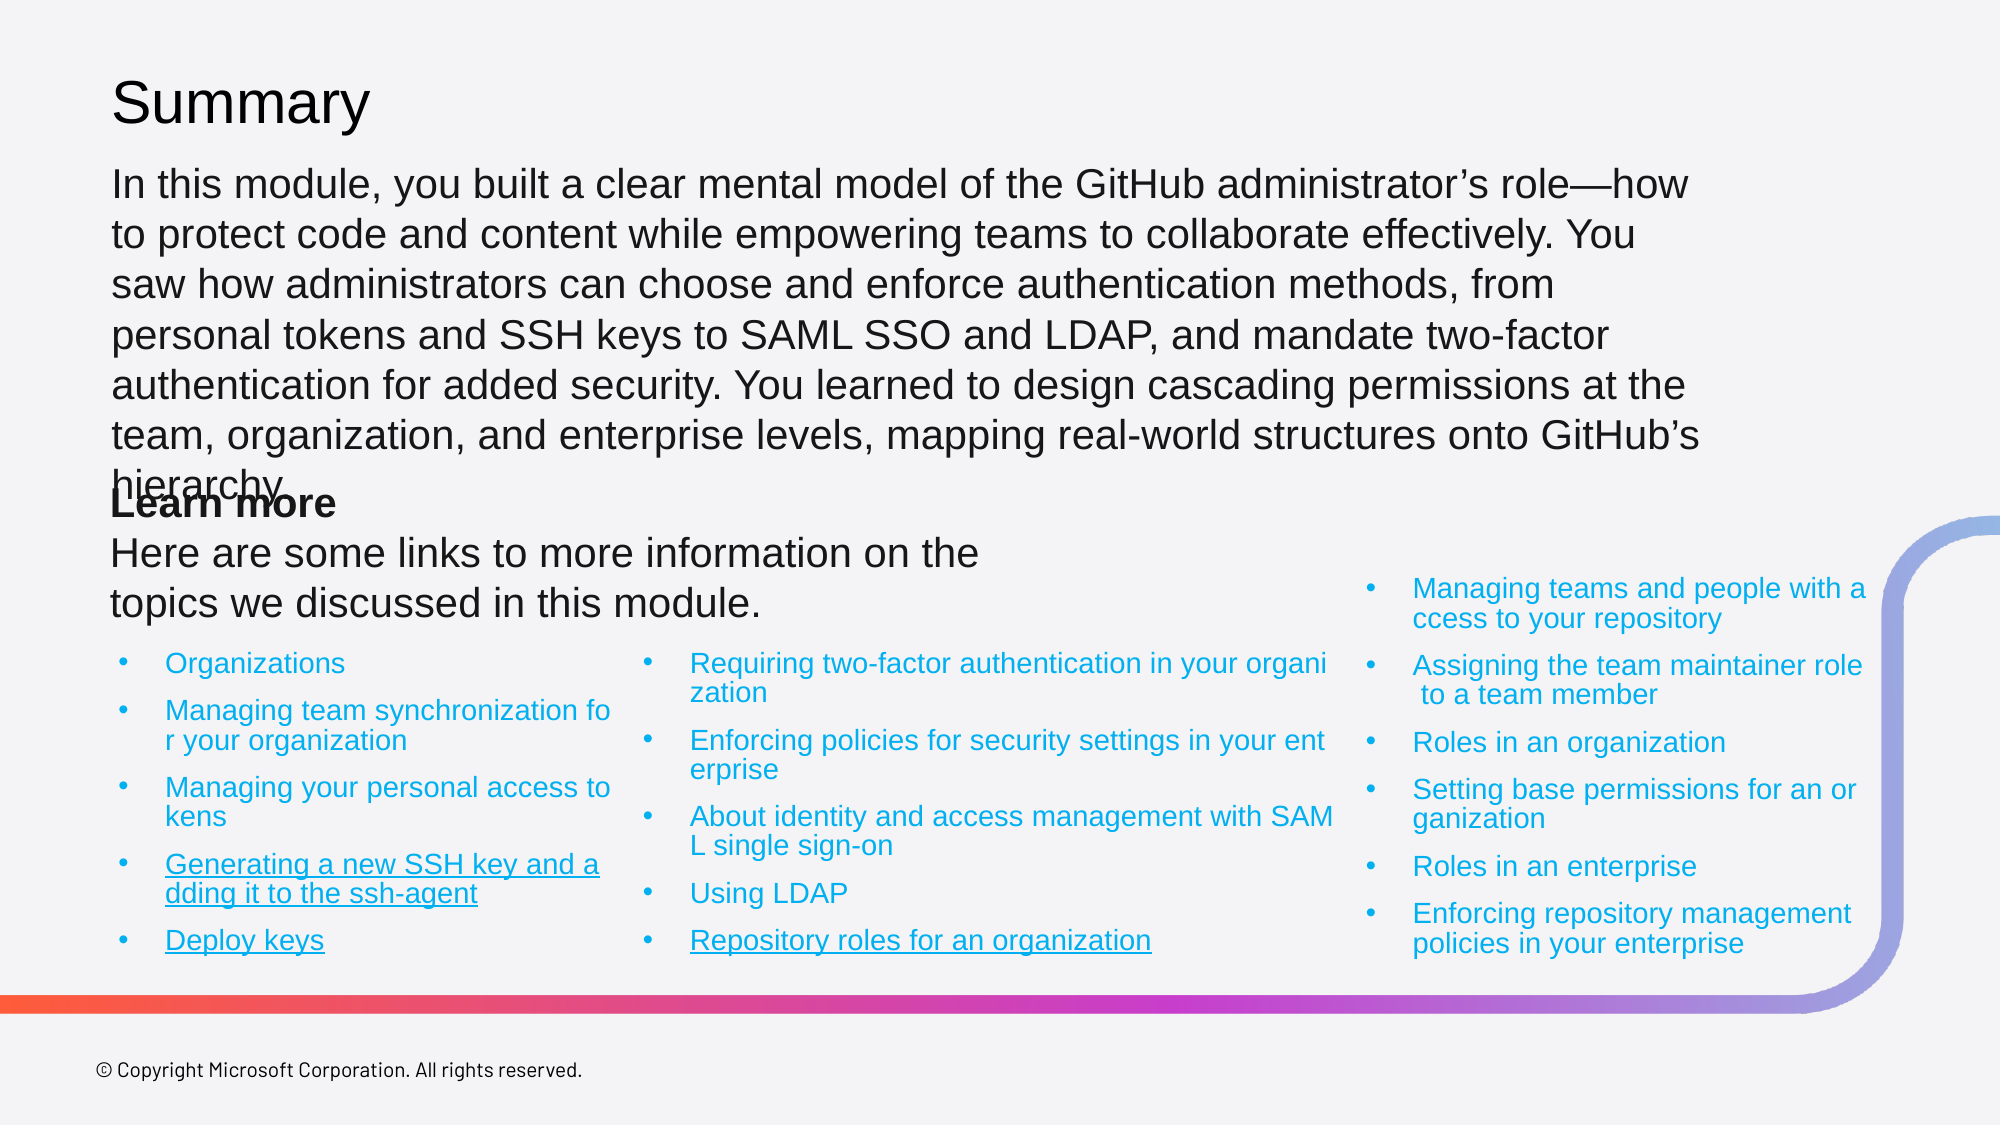

# Summary
In this module, you built a clear mental model of the GitHub administrator’s role—how to protect code and content while empowering teams to collaborate effectively. You saw how administrators can choose and enforce authentication methods, from personal tokens and SSH keys to SAML SSO and LDAP, and mandate two-factor authentication for added security. You learned to design cascading permissions at the team, organization, and enterprise levels, mapping real-world structures onto GitHub’s hierarchy.
Learn more
Here are some links to more information on the topics we discussed in this module.
Managing teams and people with access to your repository
Assigning the team maintainer role to a team member
Roles in an organization
Setting base permissions for an organization
Roles in an enterprise
Enforcing repository management policies in your enterprise
Organizations
Managing team synchronization for your organization
Managing your personal access tokens
Generating a new SSH key and adding it to the ssh-agent
Deploy keys
Requiring two-factor authentication in your organization
Enforcing policies for security settings in your enterprise
About identity and access management with SAML single sign-on
Using LDAP
Repository roles for an organization
© Copyright Microsoft Corporation. All rights reserved.